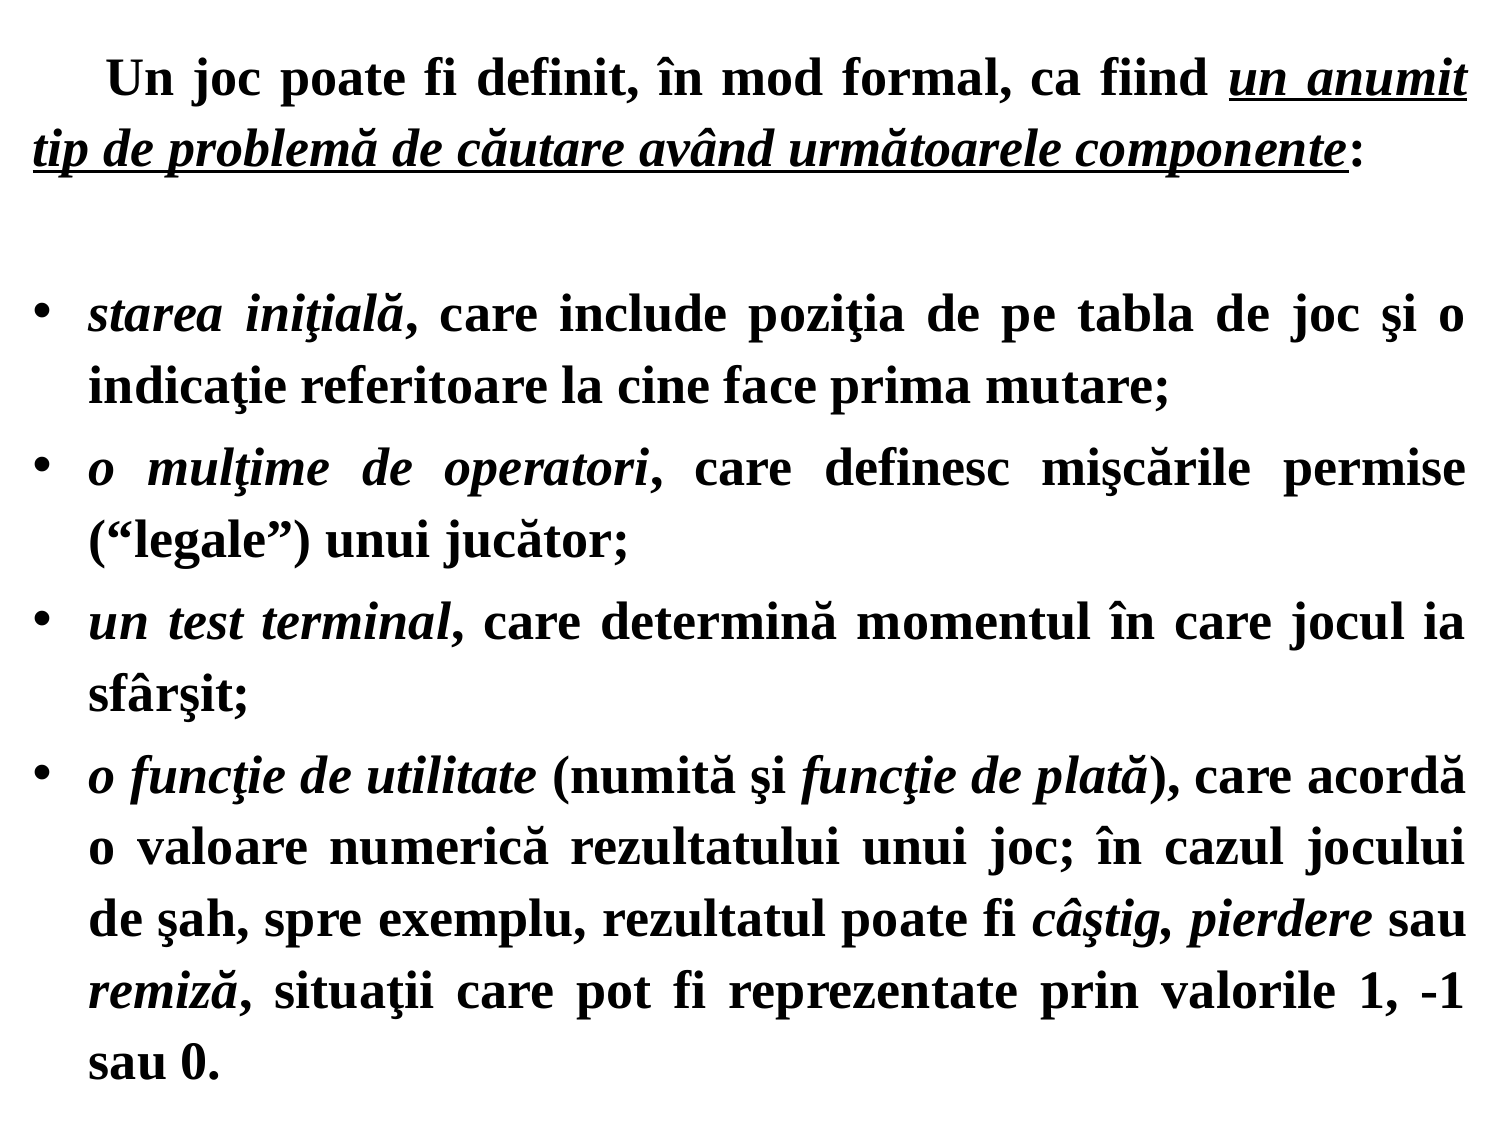

Un joc poate fi definit, în mod formal, ca fiind un anumit tip de problemă de căutare având următoarele componente:

starea iniţială, care include poziţia de pe tabla de joc şi o indicaţie referitoare la cine face prima mutare;
o mulţime de operatori, care definesc mişcările permise (“legale”) unui jucător;
un test terminal, care determină momentul în care jocul ia sfârşit;
o funcţie de utilitate (numită şi funcţie de plată), care acordă o valoare numerică rezultatului unui joc; în cazul jocului de şah, spre exemplu, rezultatul poate fi câştig, pierdere sau remiză, situaţii care pot fi reprezentate prin valorile 1, -1 sau 0.